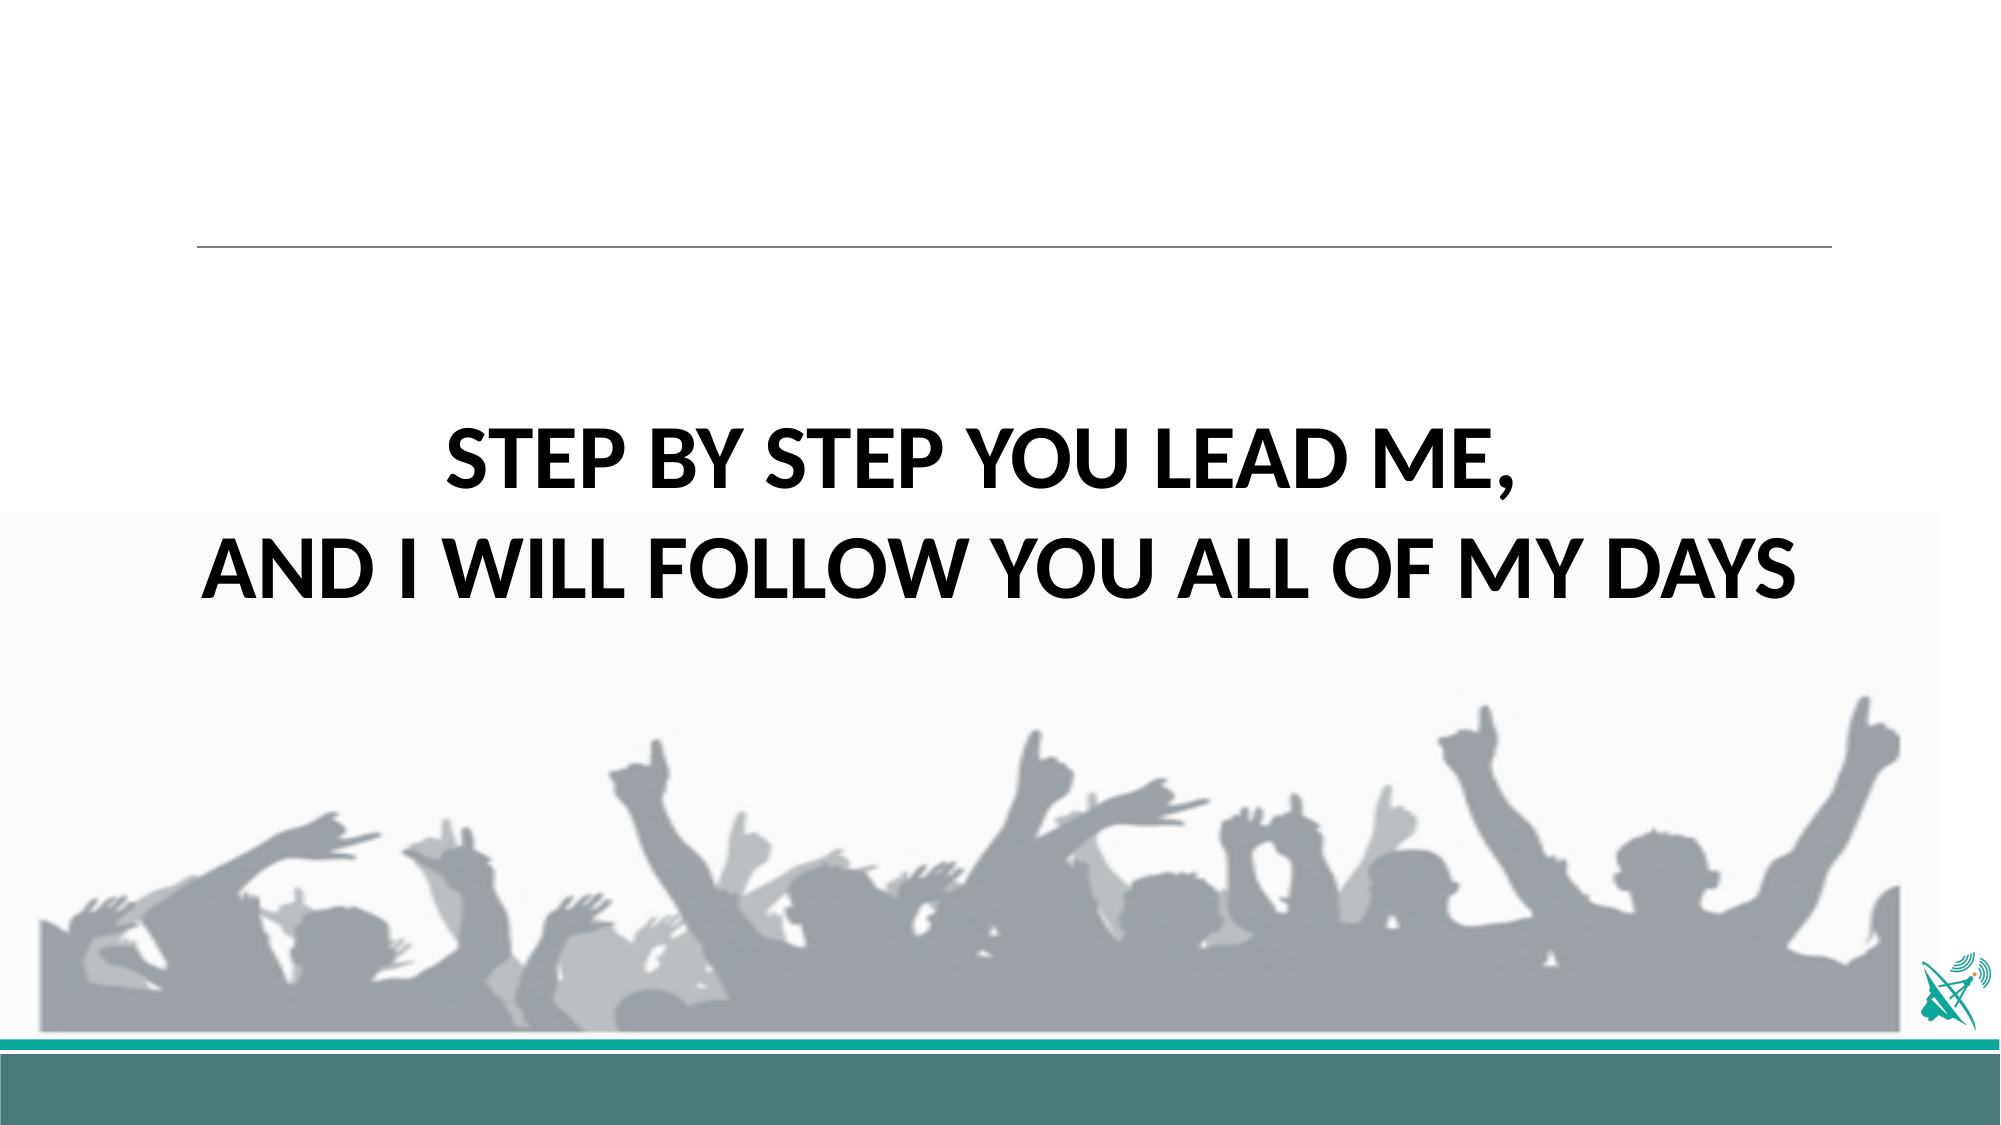

STEP BY STEP YOU LEAD ME,
AND I WILL FOLLOW YOU ALL OF MY DAYS